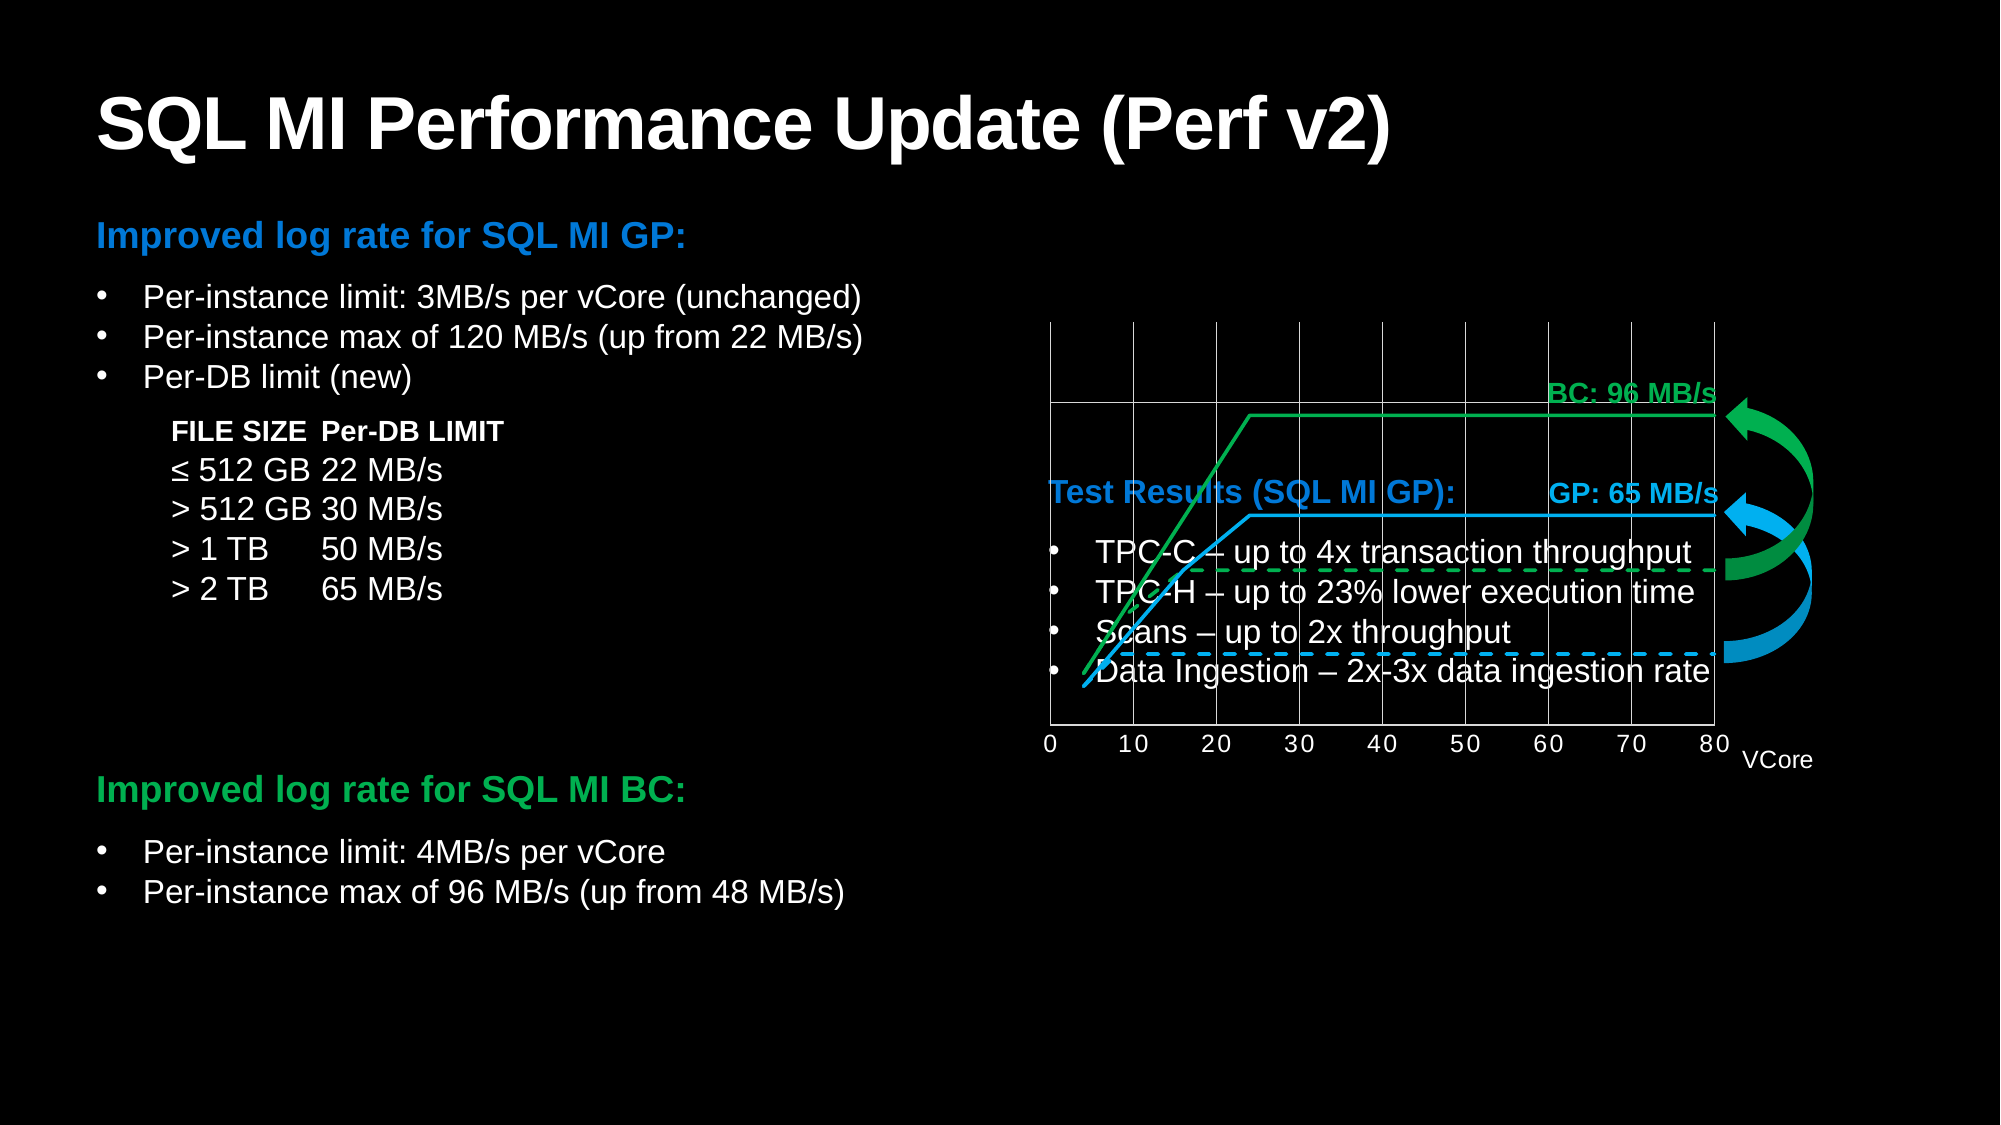

SQL MI Performance Update (Perf v2)
Improved log rate for SQL MI GP:
Per-instance limit: 3MB/s per vCore (unchanged)
Per-instance max of 120 MB/s (up from 22 MB/s)
Per-DB limit (new)
FILE SIZE	Per-DB LIMIT
≤ 512 GB	22 MB/s
> 512 GB	30 MB/s
> 1 TB	50 MB/s
> 2 TB	65 MB/s

Improved log rate for SQL MI BC:
Per-instance limit: 4MB/s per vCore
Per-instance max of 96 MB/s (up from 48 MB/s)

Data ingestion (log rate)

Test Results (SQL MI GP):
TPC-C – up to 4x transaction throughput
TPC-H – up to 23% lower execution time​
Scans – up to 2x throughput ​
Data Ingestion – 2x-3x data ingestion rate

### Chart

| Category | GP | GP new | BC | BC new |
|---|---|---|---|---|
BC: 96 MB/s

GP: 65 MB/s